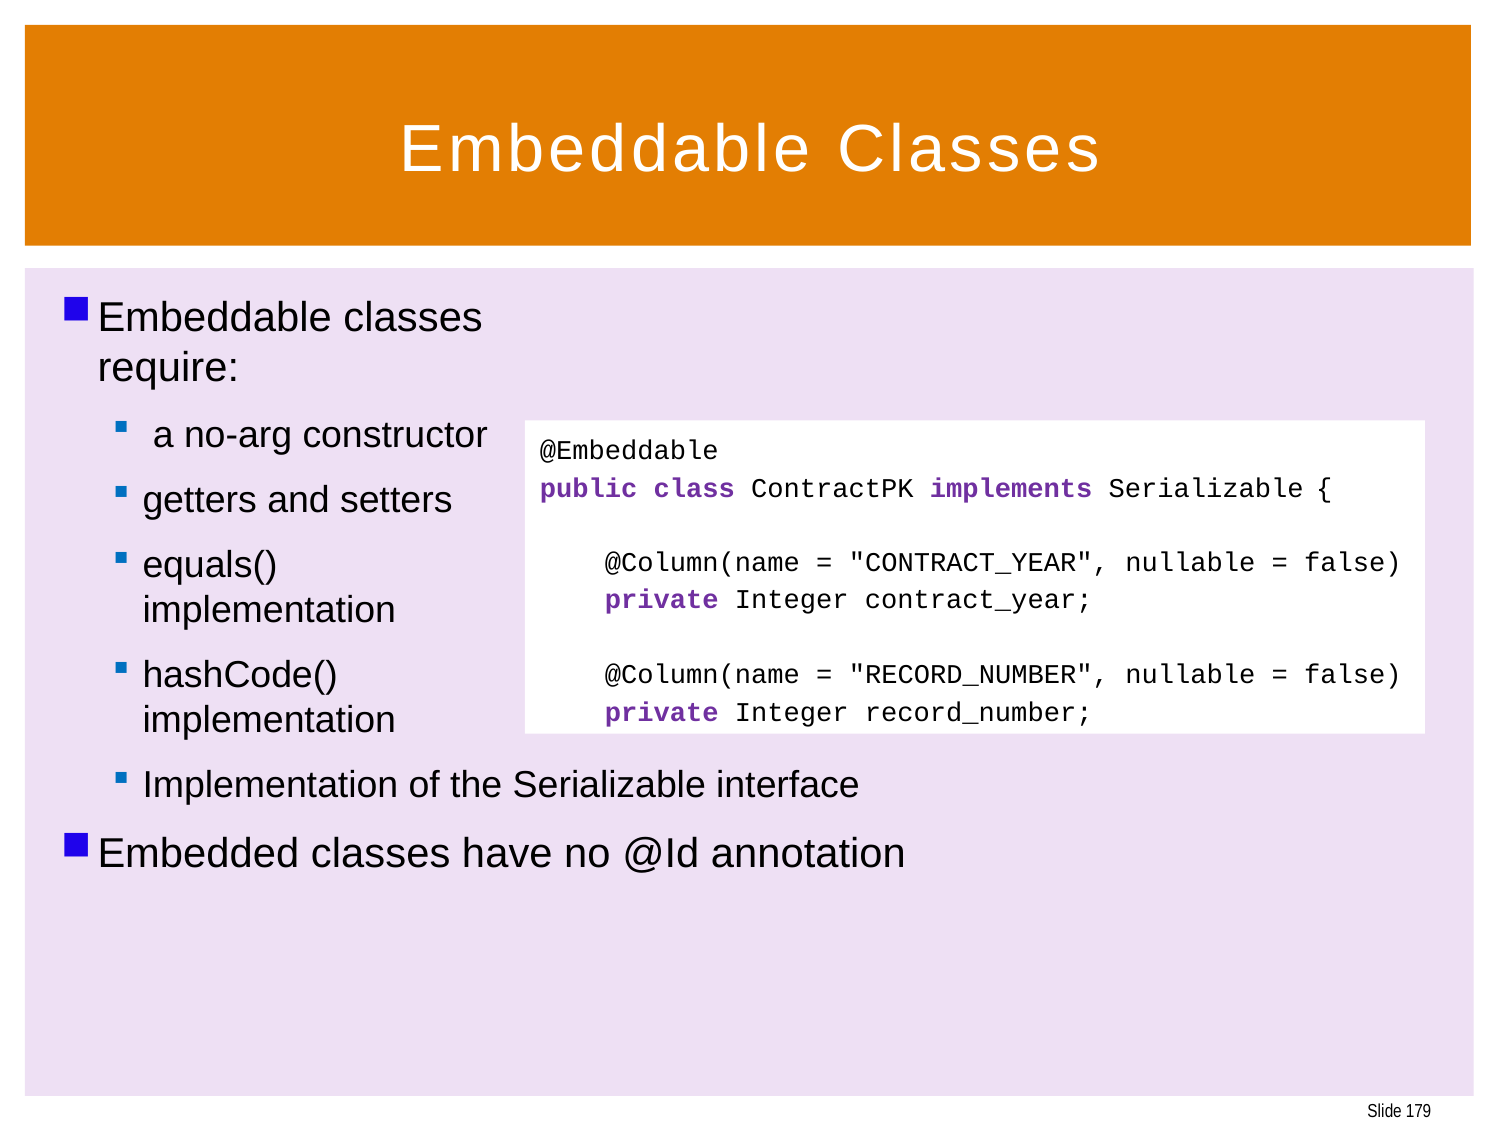

179
# Embeddable Classes
Embeddable classes
require:
 a no-arg constructor
getters and setters
equals()
implementation
hashCode()
implementation
Implementation of the Serializable interface
Embedded classes have no @Id annotation

@Embeddable
public class ContractPK implements Serializable {
    @Column(name = "CONTRACT_YEAR", nullable = false)
    private Integer contract_year;
    @Column(name = "RECORD_NUMBER", nullable = false)
    private Integer record_number;